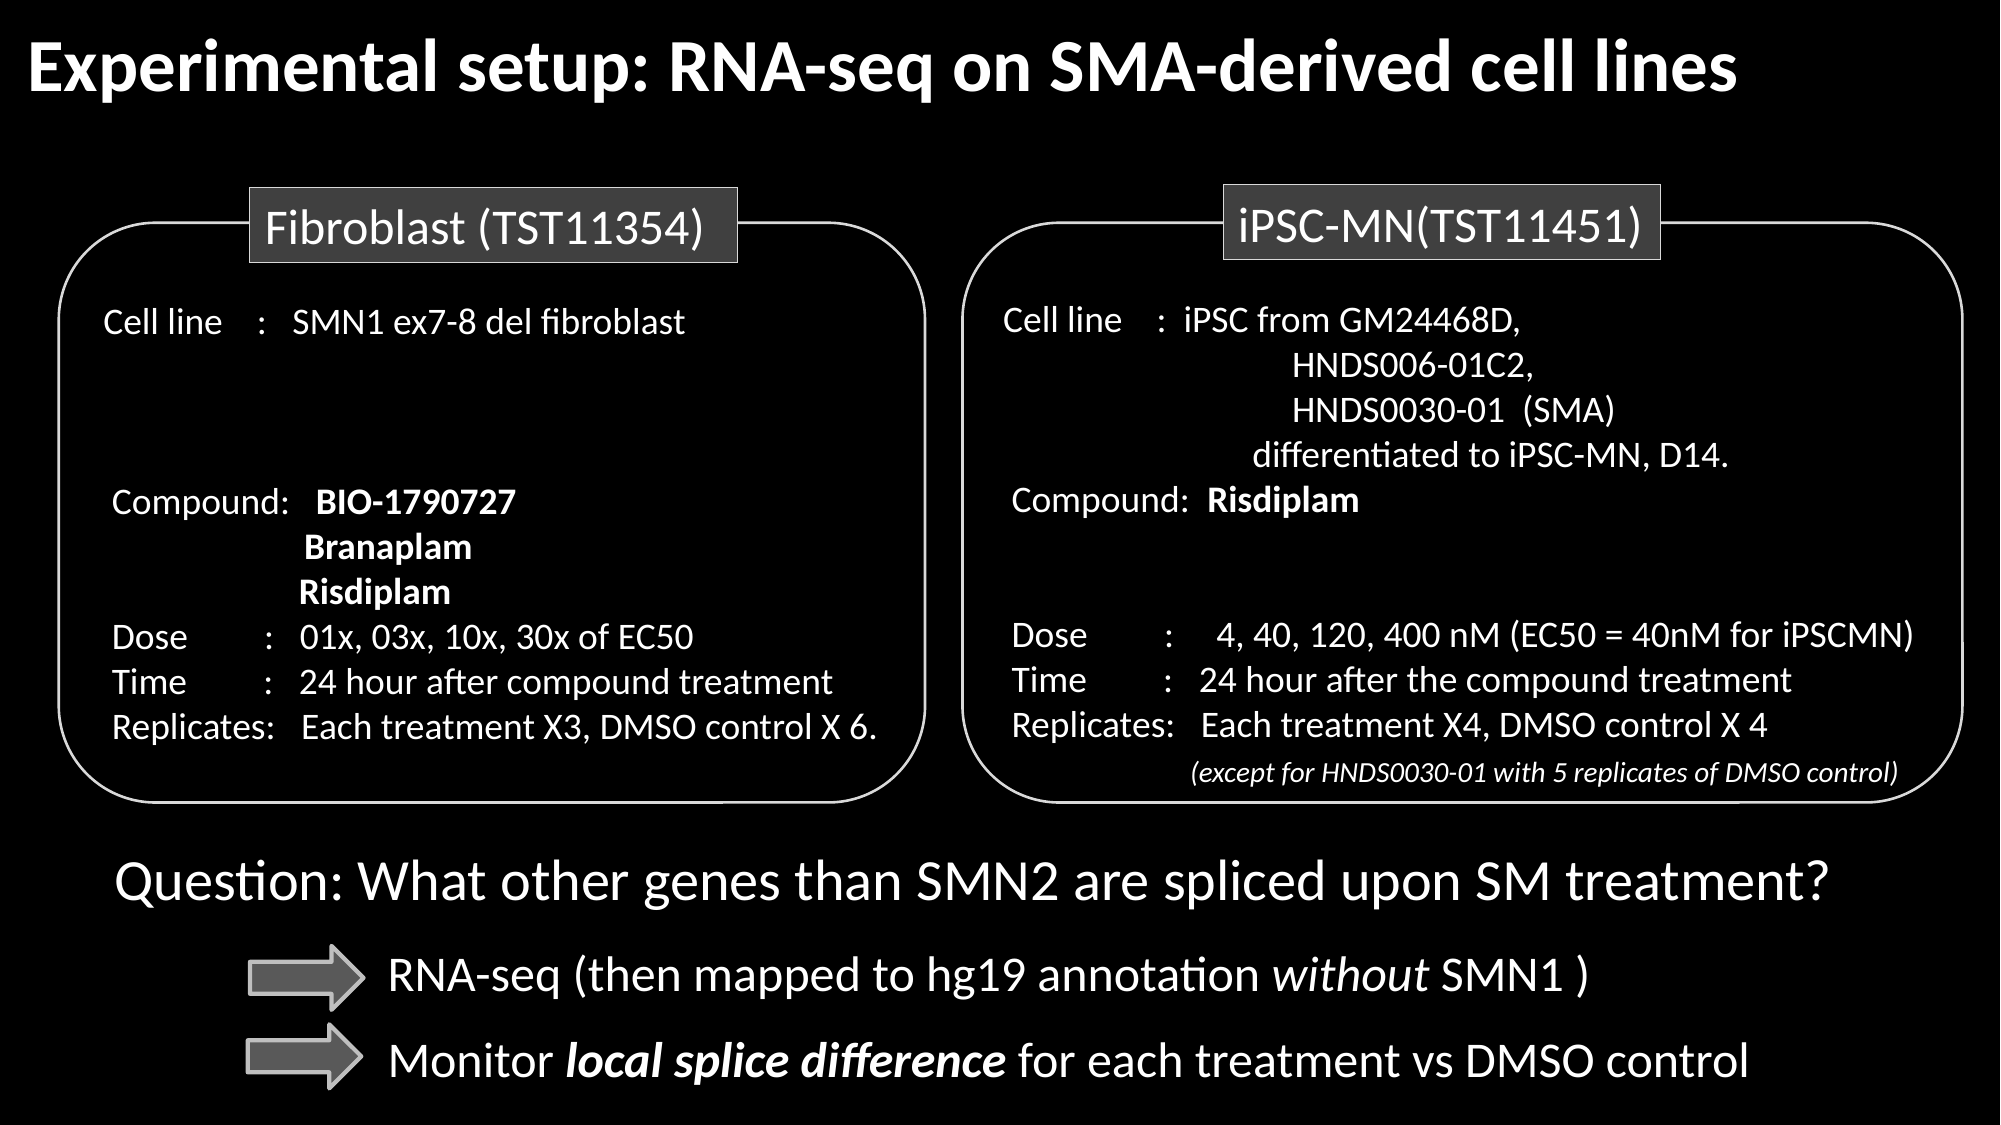

Experimental setup: RNA-seq on SMA-derived cell lines
iPSC-MN(TST11451)
Fibroblast (TST11354)

      Cell line    :  iPSC from GM24468D,
                                        HNDS006-01C2,
                                        HNDS0030-01  (SMA)
		differentiated to iPSC-MN, D14.
       Compound:  Risdiplam

       Dose         :     4, 40, 120, 400 nM (EC50 = 40nM for iPSCMN)
       Time         :   24 hour after the compound treatment
       Replicates:   Each treatment X4, DMSO control X 4
                            (except for HNDS0030-01 with 5 replicates of DMSO control)
      Cell line    :   SMN1 ex7-8 del fibroblast

       Compound:   BIO-1790727
	            Branaplam
                             Risdiplam
       Dose         :   01x, 03x, 10x, 30x of EC50
       Time         :   24 hour after compound treatment
       Replicates:   Each treatment X3, DMSO control X 6.
Question: What other genes than SMN2 are spliced upon SM treatment?
RNA-seq (then mapped to hg19 annotation without SMN1 )

Monitor local splice difference for each treatment vs DMSO control